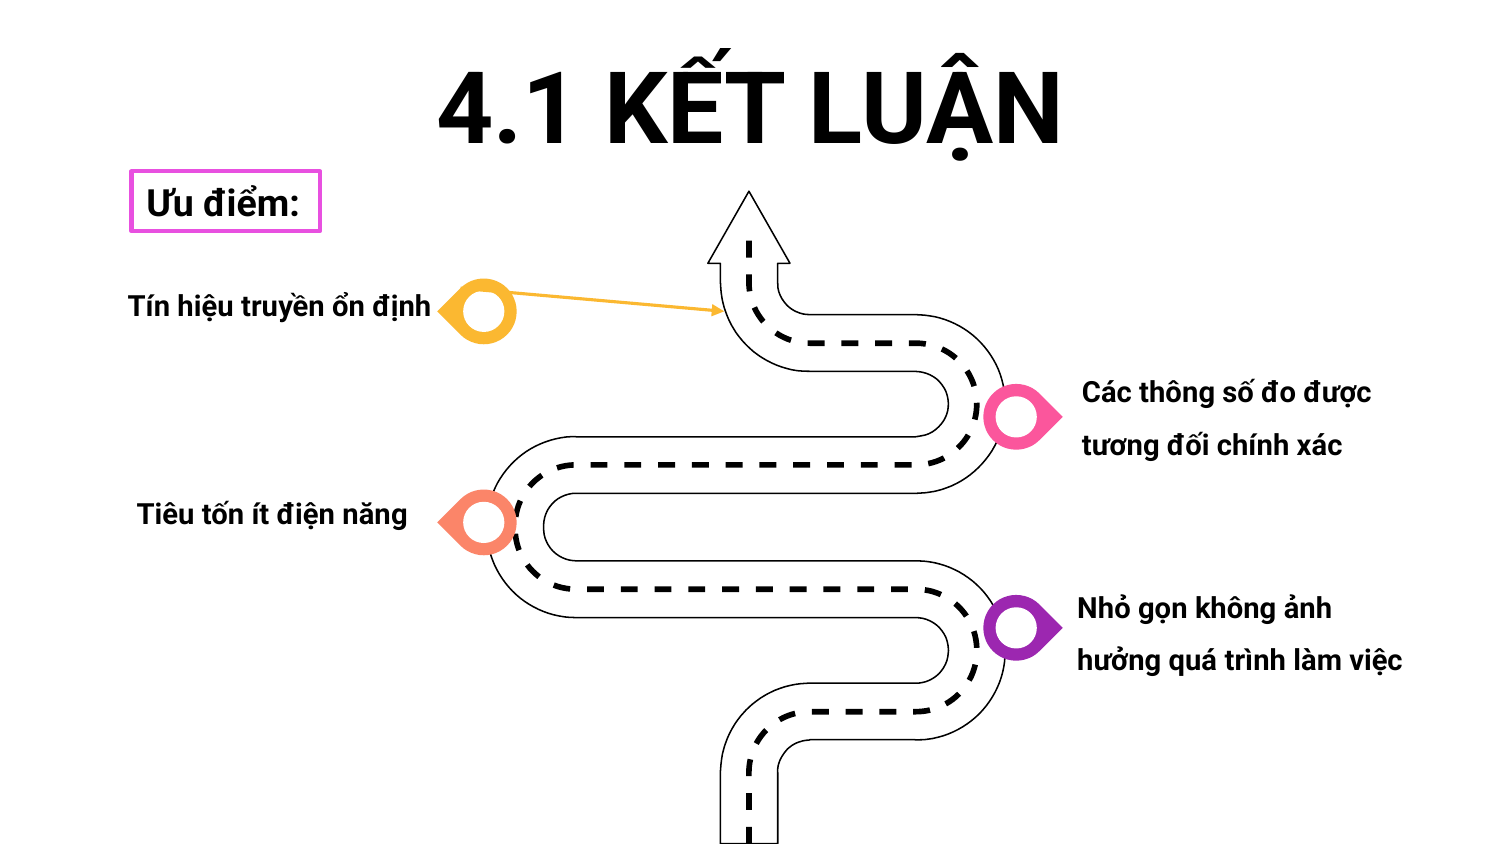

# 4.1 KẾT LUẬN
Ưu điểm:

 Tín hiệu truyền ổn định
Các thông số đo được tương đối chính xác

Tiêu tốn ít điện năng
Nhỏ gọn không ảnh hưởng quá trình làm việc